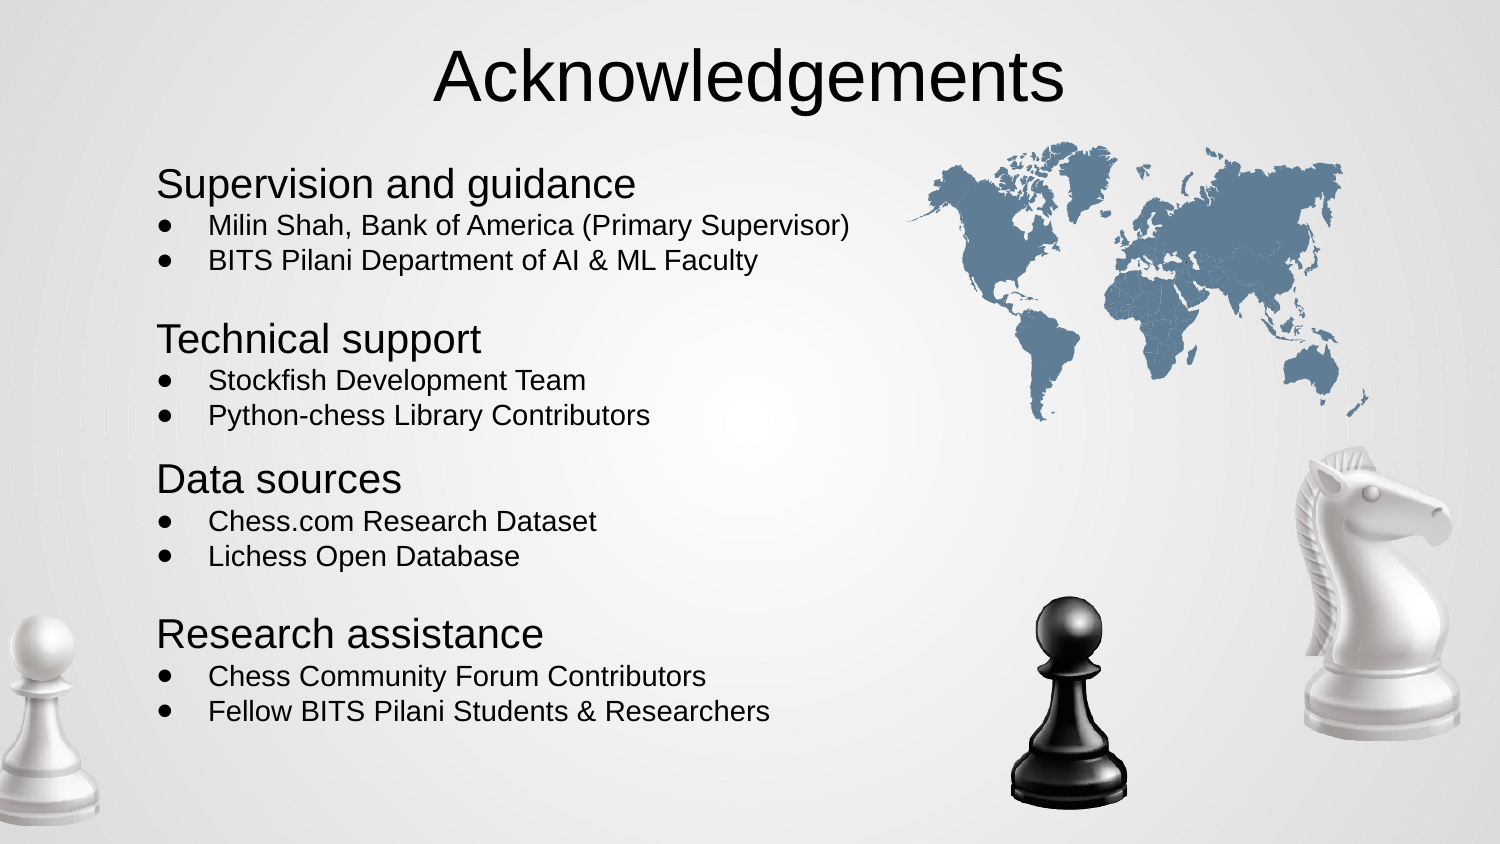

# Acknowledgements
  Supervision and guidance
Milin Shah, Bank of America (Primary Supervisor)
BITS Pilani Department of AI & ML Faculty

Technical support
Stockfish Development Team
Python-chess Library Contributors
  Data sources
Chess.com Research Dataset
Lichess Open Database

Research assistance
Chess Community Forum Contributors
Fellow BITS Pilani Students & Researchers